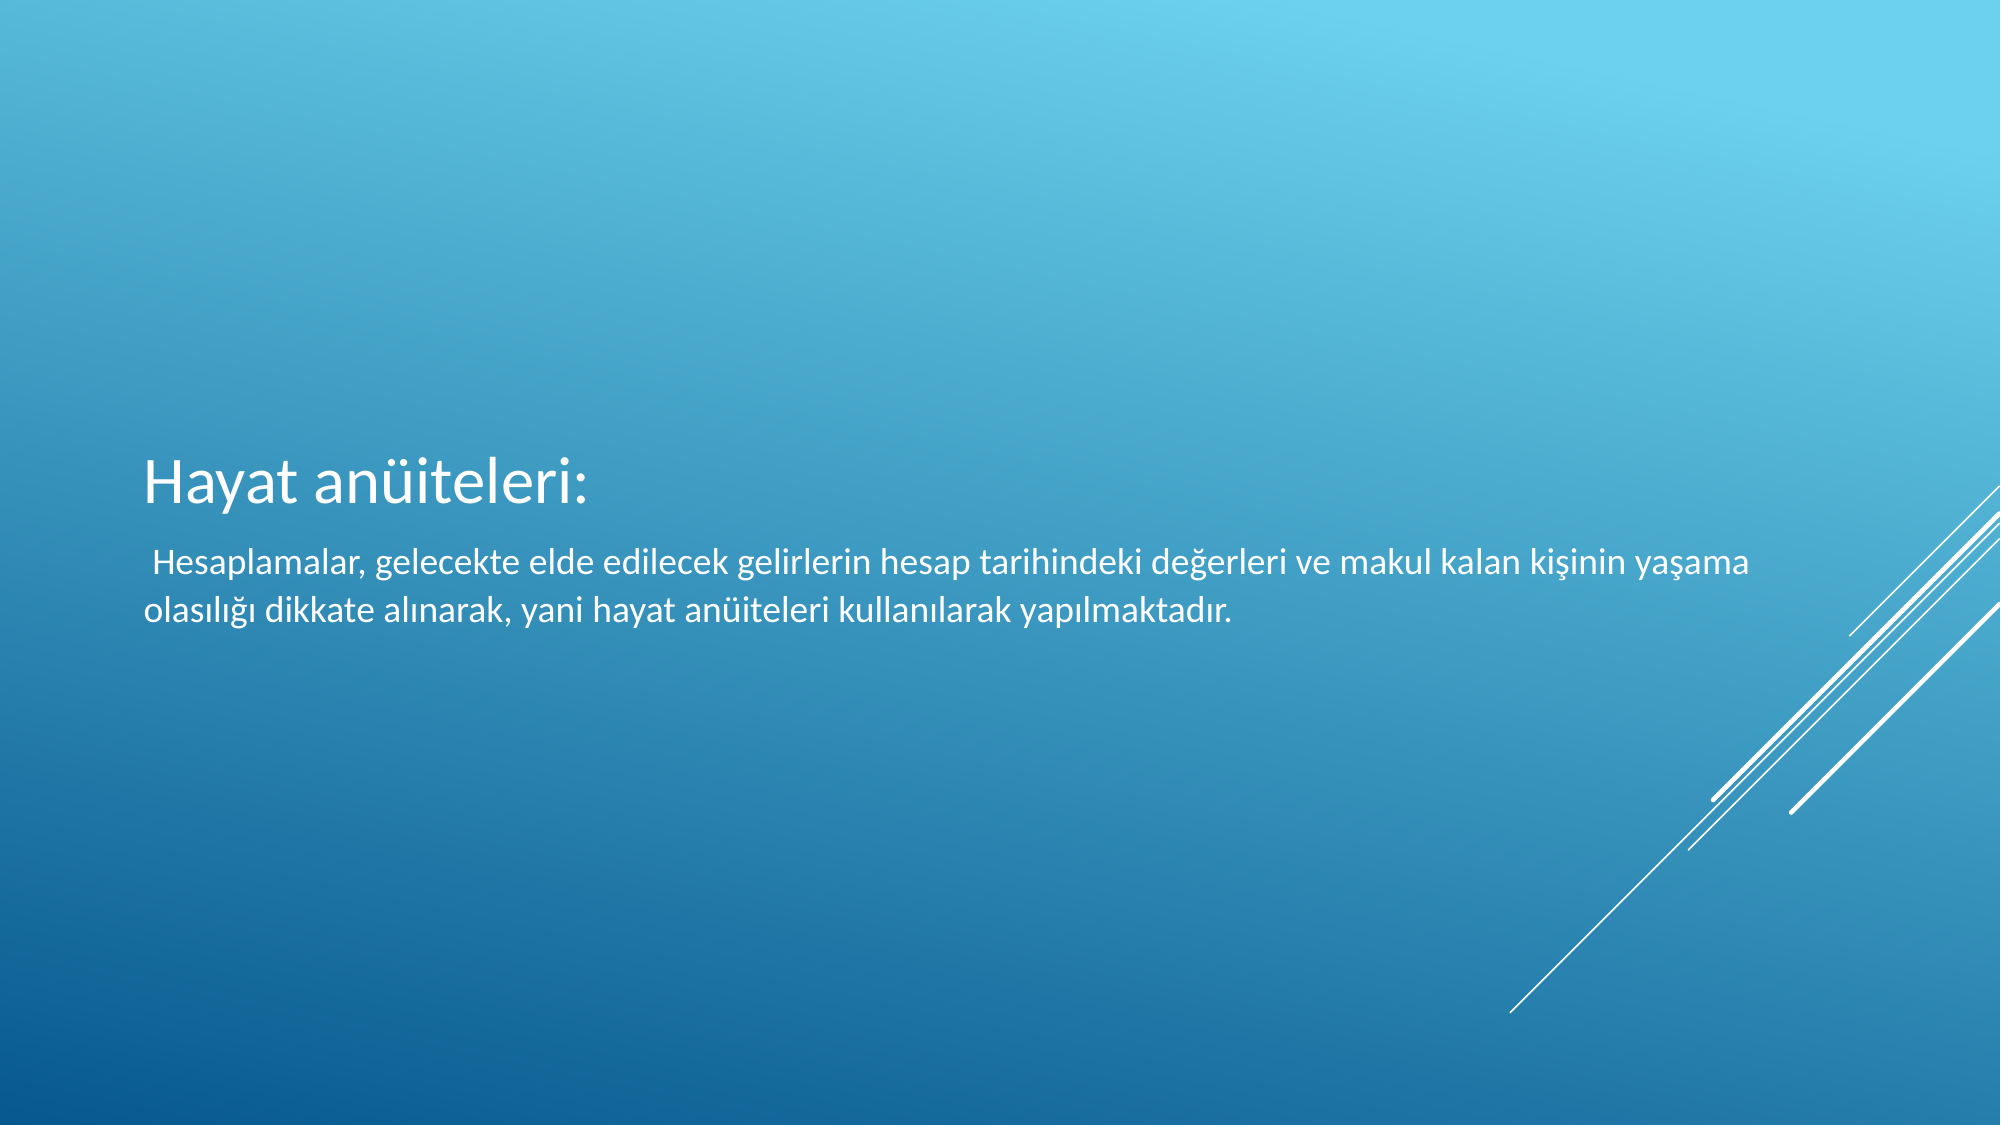

Hayat anüiteleri:
 Hesaplamalar, gelecekte elde edilecek gelirlerin hesap tarihindeki değerleri ve makul kalan kişinin yaşama olasılığı dikkate alınarak, yani hayat anüiteleri kullanılarak yapılmaktadır.